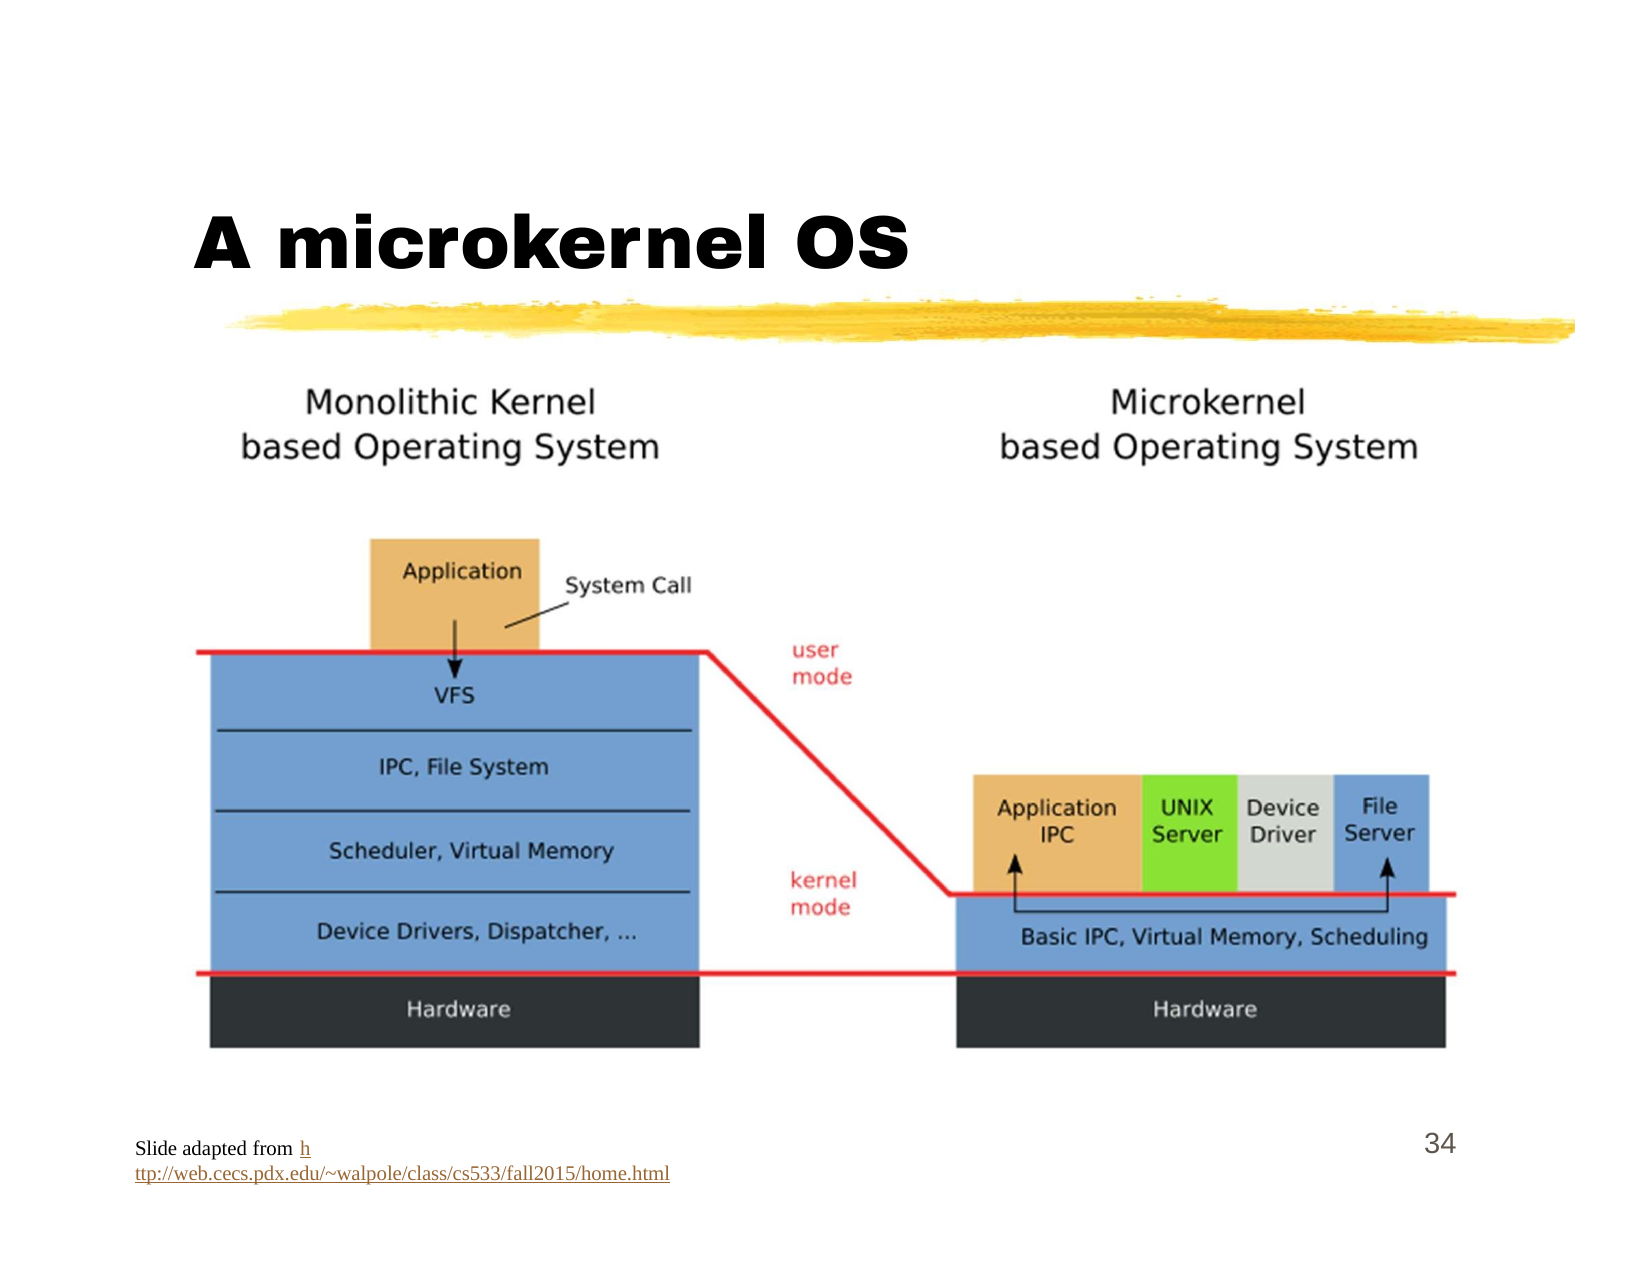

# A microkernel OS

34
Slide adapted from h ttp://web.cecs.pdx.edu/~walpole/class/cs533/fall2015/home.html